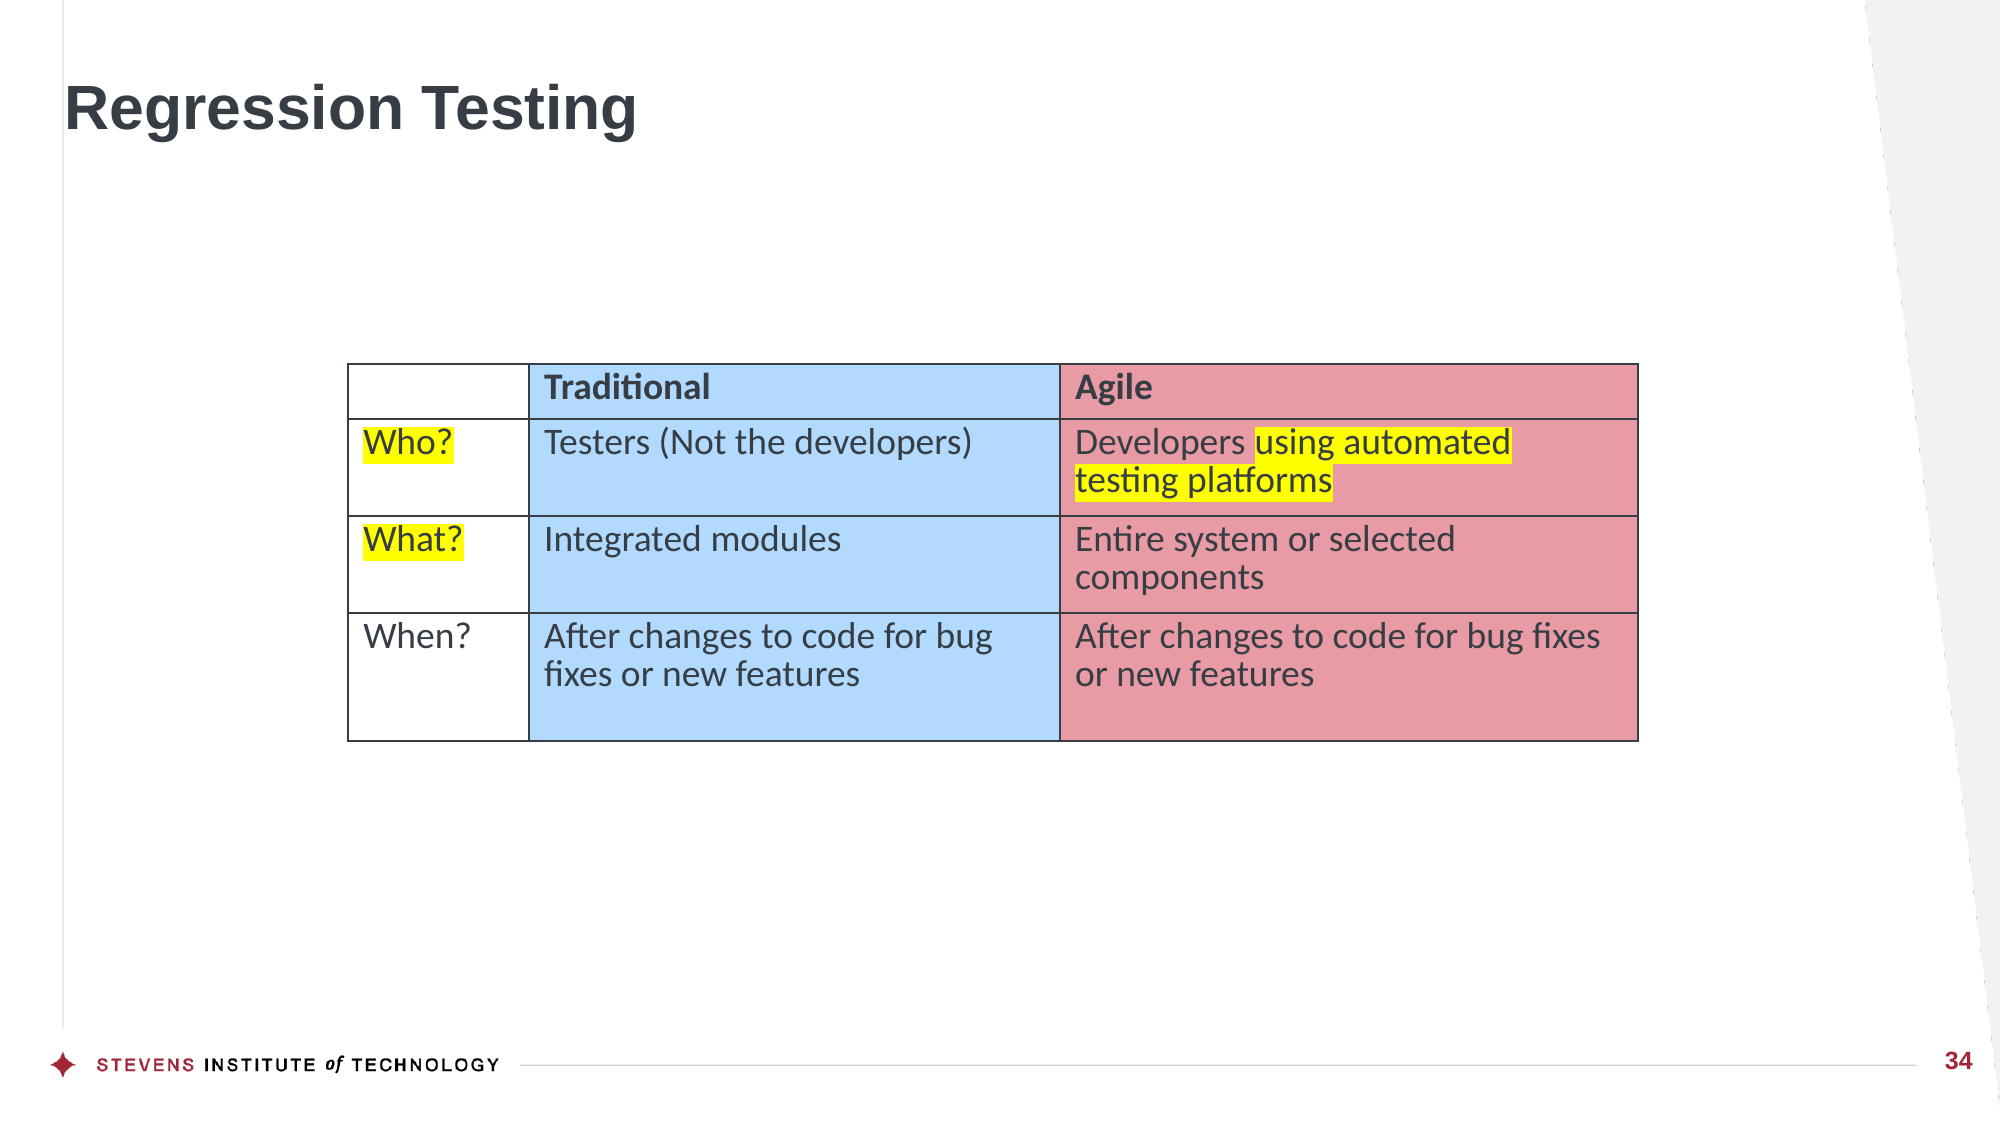

# Regression Testing
|  | Traditional | Agile |
| --- | --- | --- |
| Who? | Testers (Not the developers) | Developers using automated testing platforms |
| What? | Integrated modules | Entire system or selected components |
| When? | After changes to code for bug fixes or new features | After changes to code for bug fixes or new features |
34